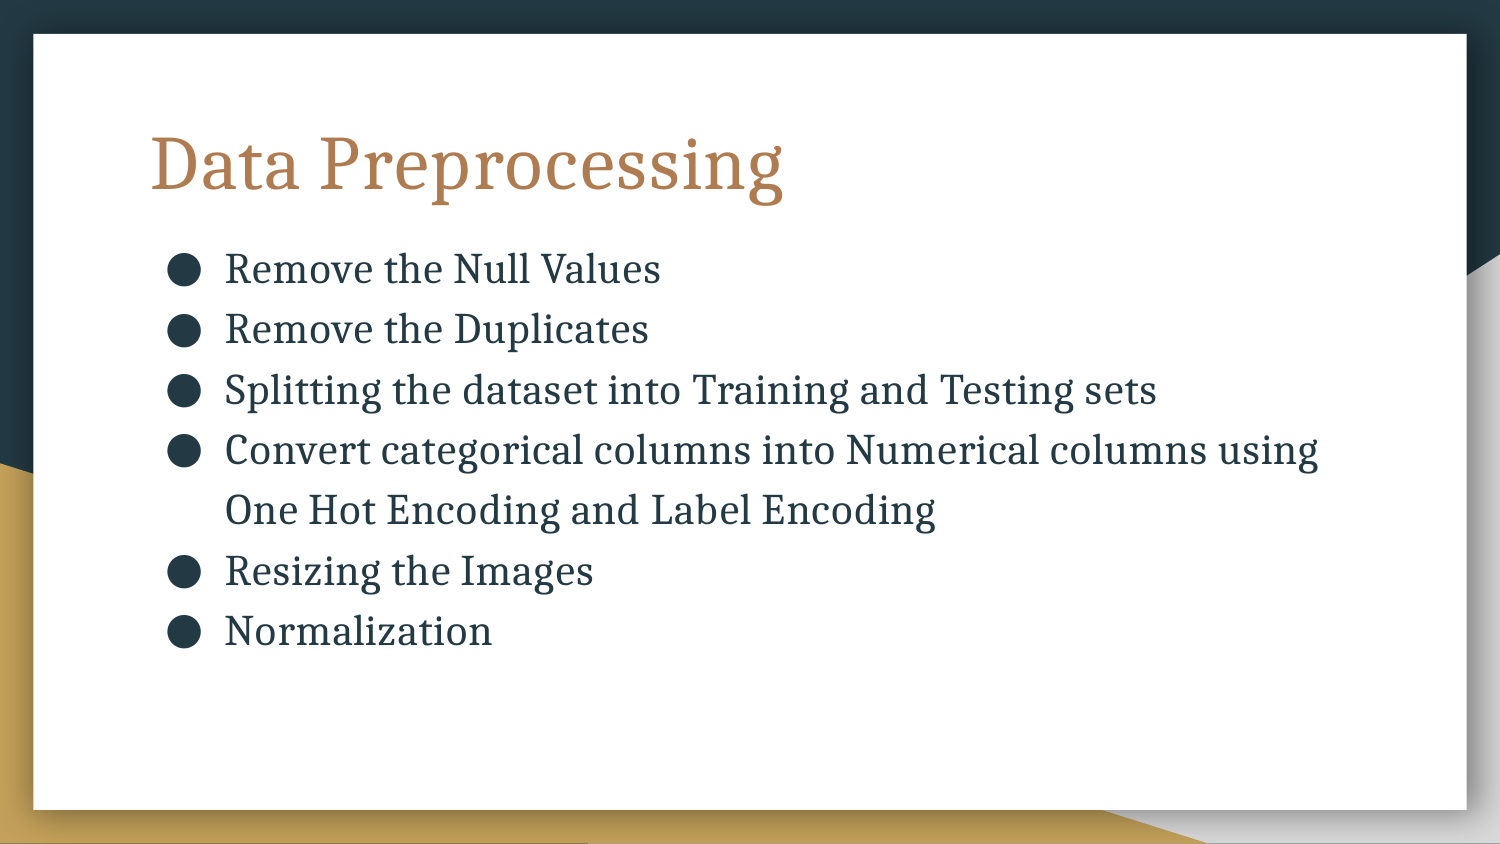

# Data Preprocessing
Remove the Null Values
Remove the Duplicates
Splitting the dataset into Training and Testing sets
Convert categorical columns into Numerical columns using One Hot Encoding and Label Encoding
Resizing the Images
Normalization